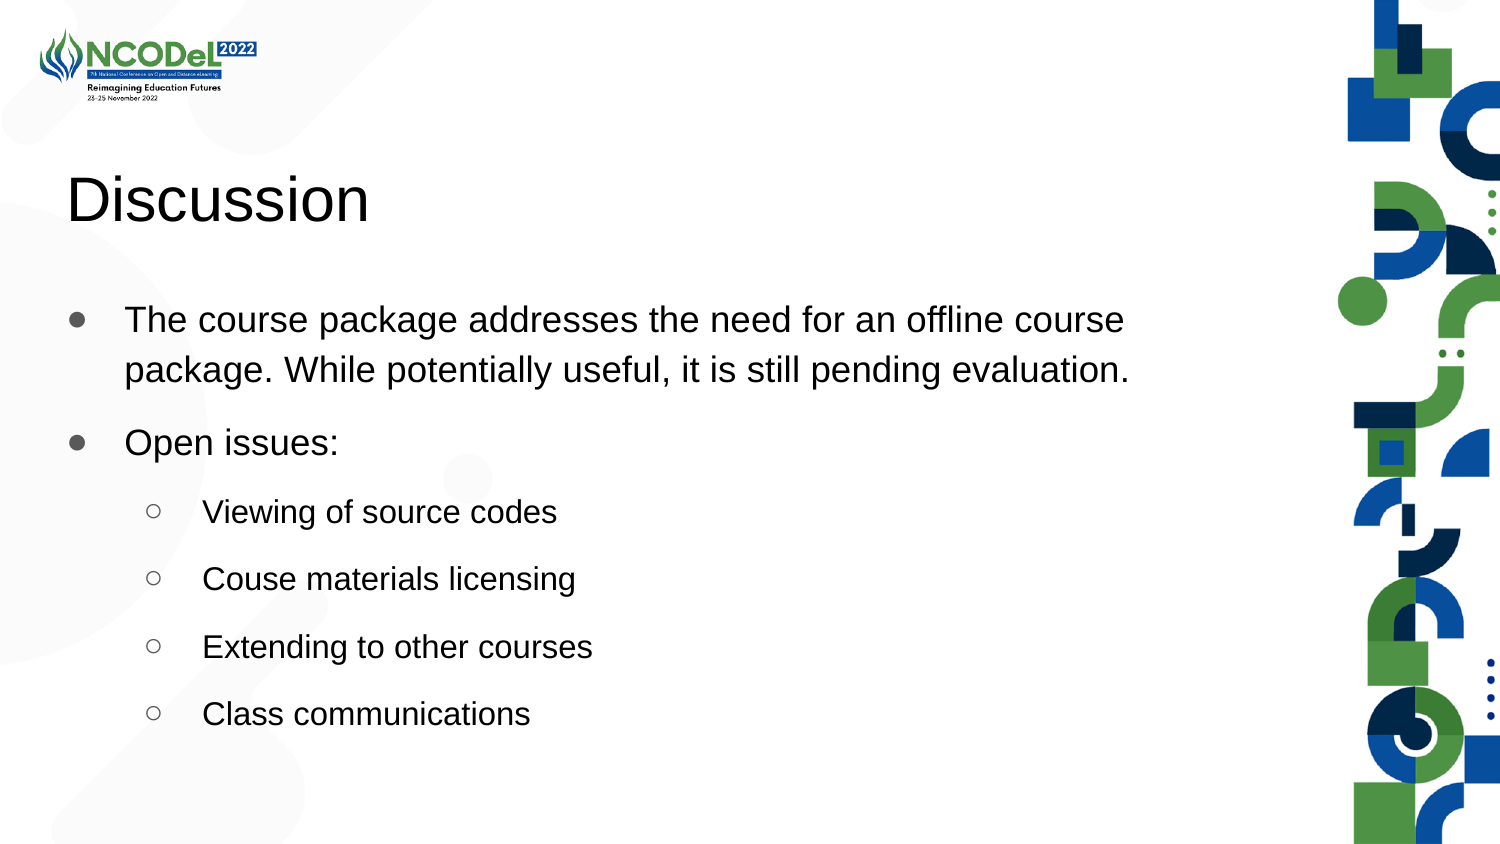

# Discussion
The course package addresses the need for an offline course package. While potentially useful, it is still pending evaluation.
Open issues:
Viewing of source codes
Couse materials licensing
Extending to other courses
Class communications